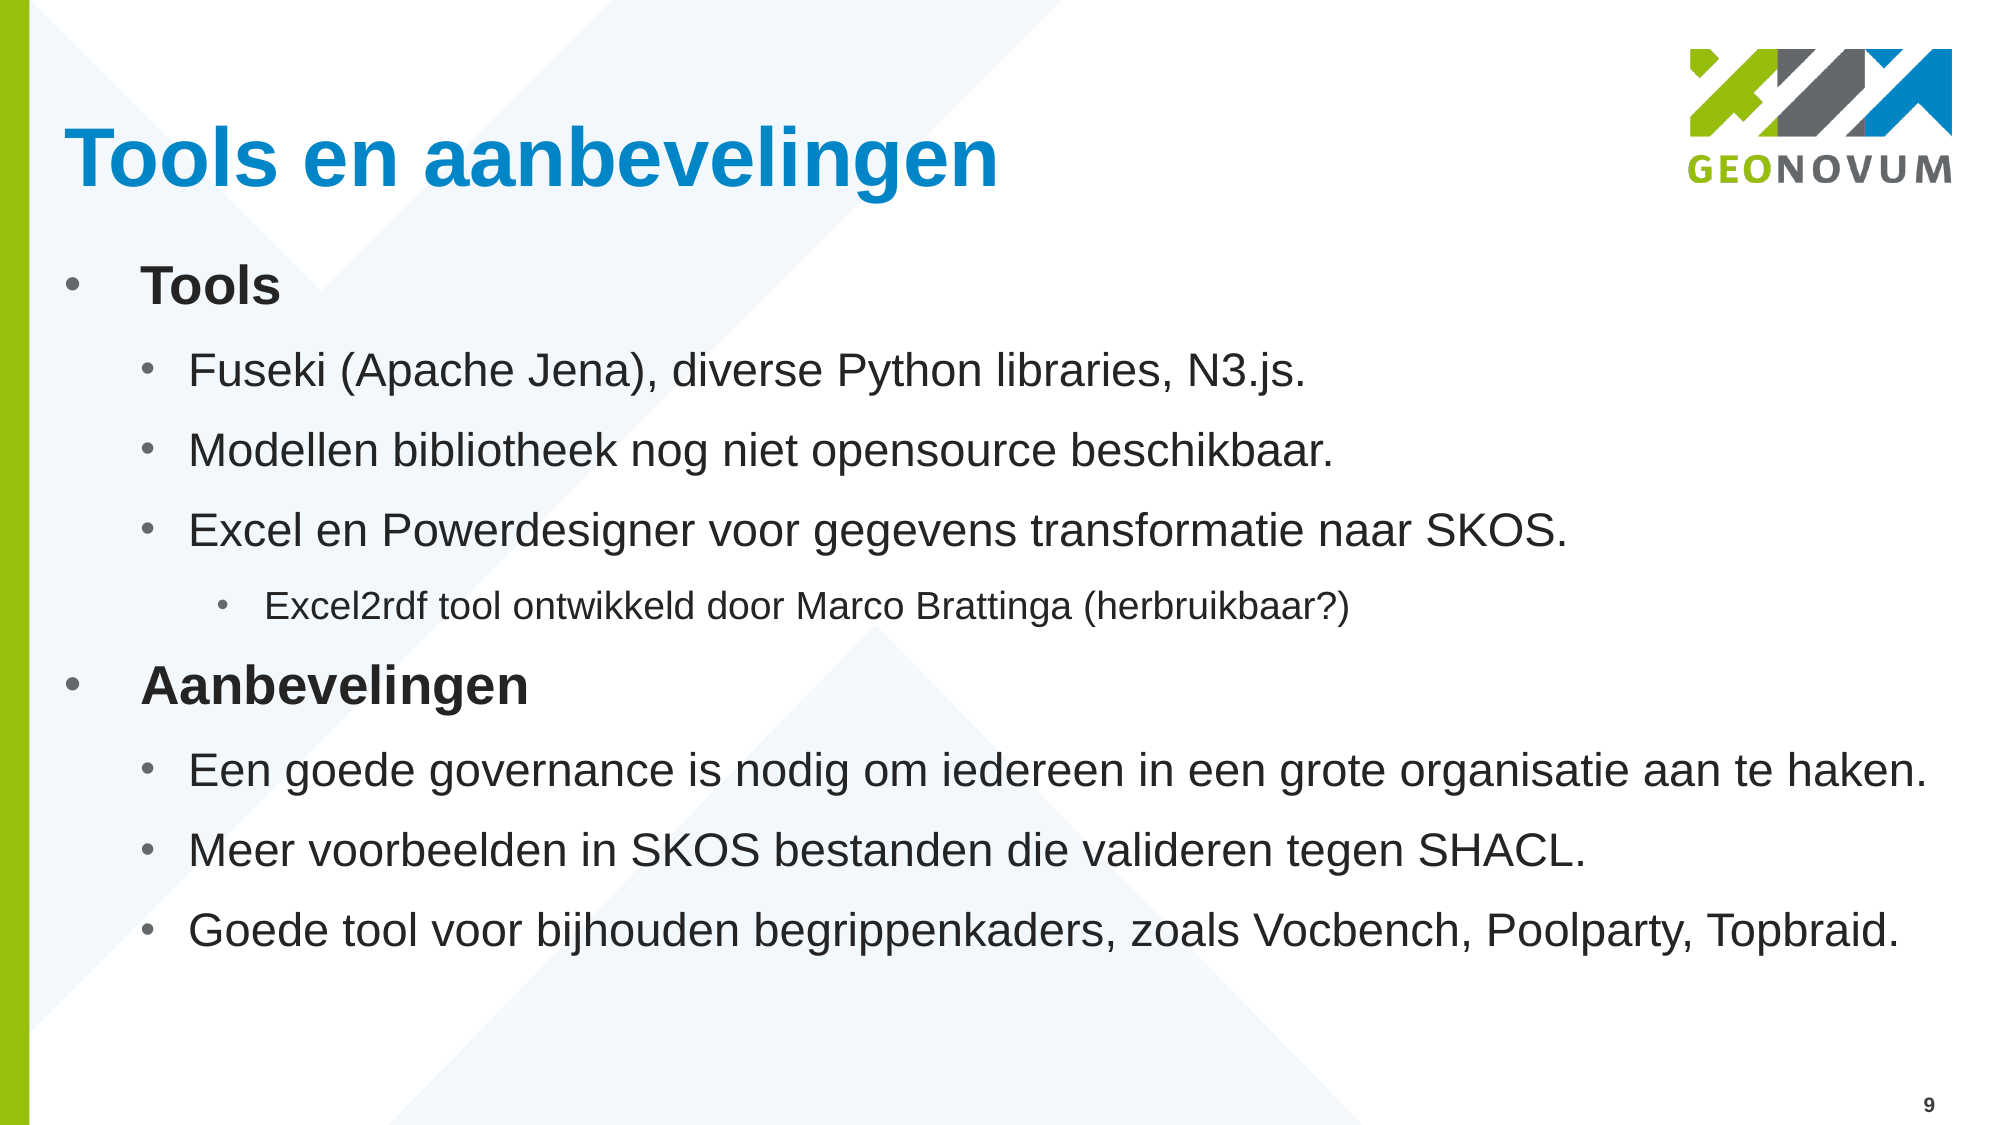

# Tools en aanbevelingen
Tools
Fuseki (Apache Jena), diverse Python libraries, N3.js.
Modellen bibliotheek nog niet opensource beschikbaar.
Excel en Powerdesigner voor gegevens transformatie naar SKOS.
Excel2rdf tool ontwikkeld door Marco Brattinga (herbruikbaar?)
Aanbevelingen
Een goede governance is nodig om iedereen in een grote organisatie aan te haken.
Meer voorbeelden in SKOS bestanden die valideren tegen SHACL.
Goede tool voor bijhouden begrippenkaders, zoals Vocbench, Poolparty, Topbraid.

9